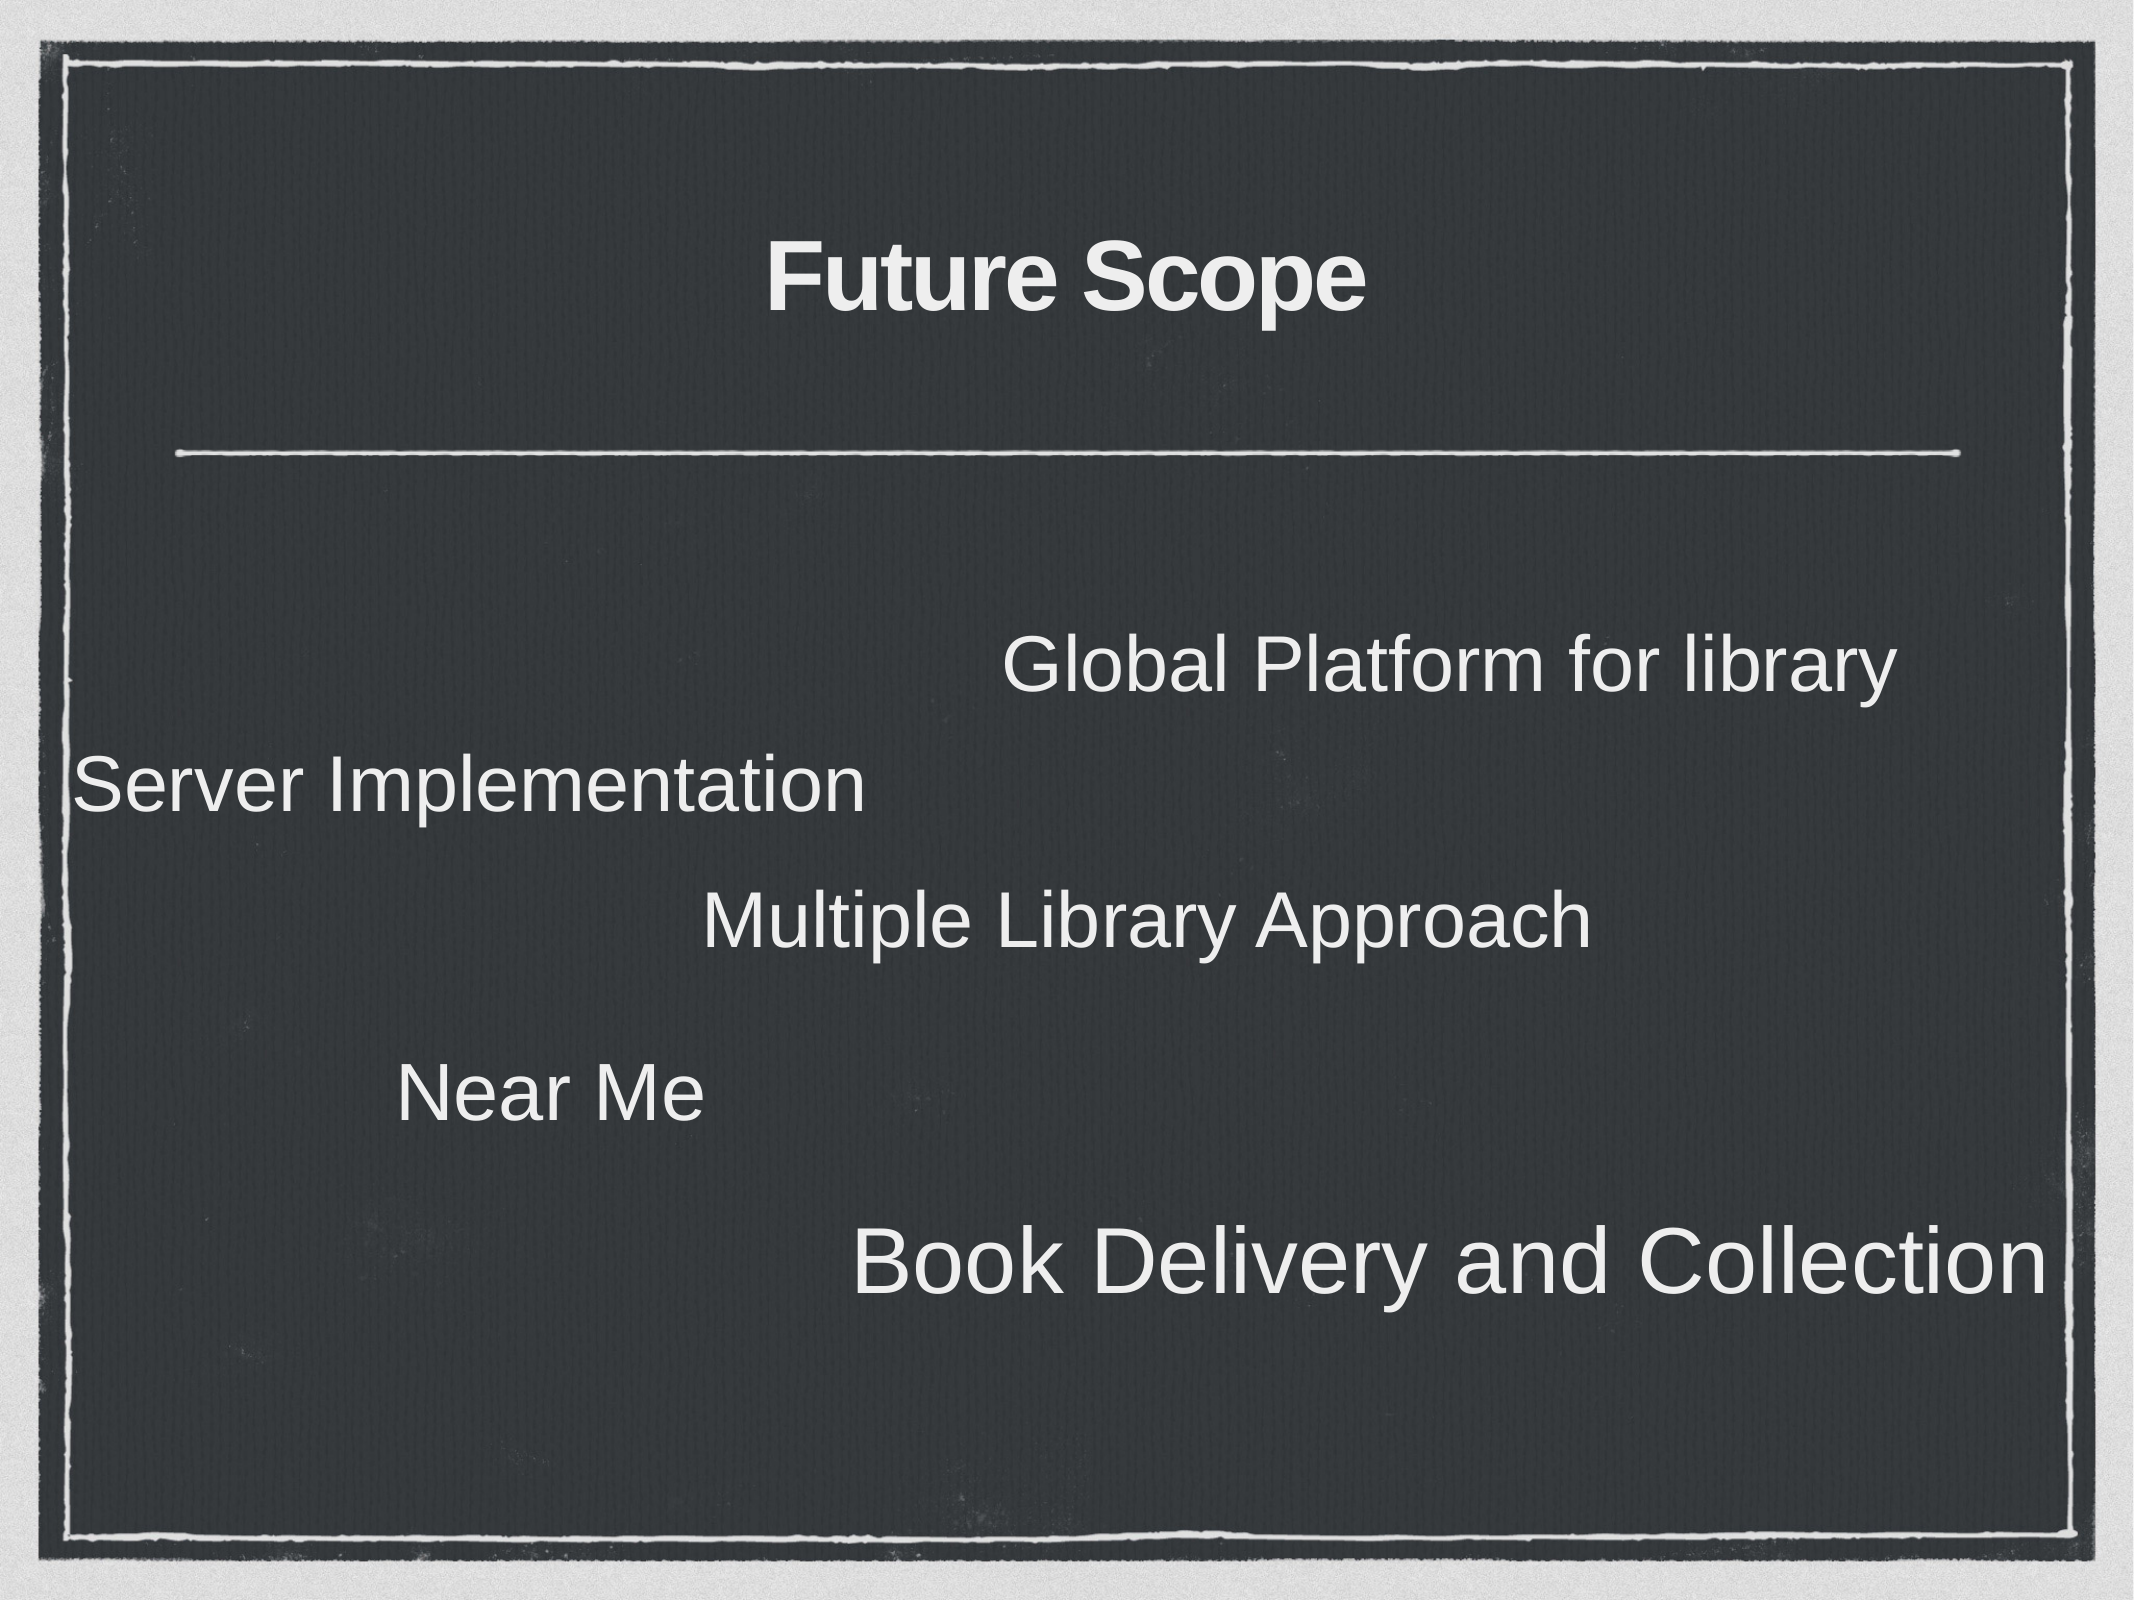

# Future Scope
Global Platform for library
Server Implementation
Multiple Library Approach
Near Me
Book Delivery and Collection